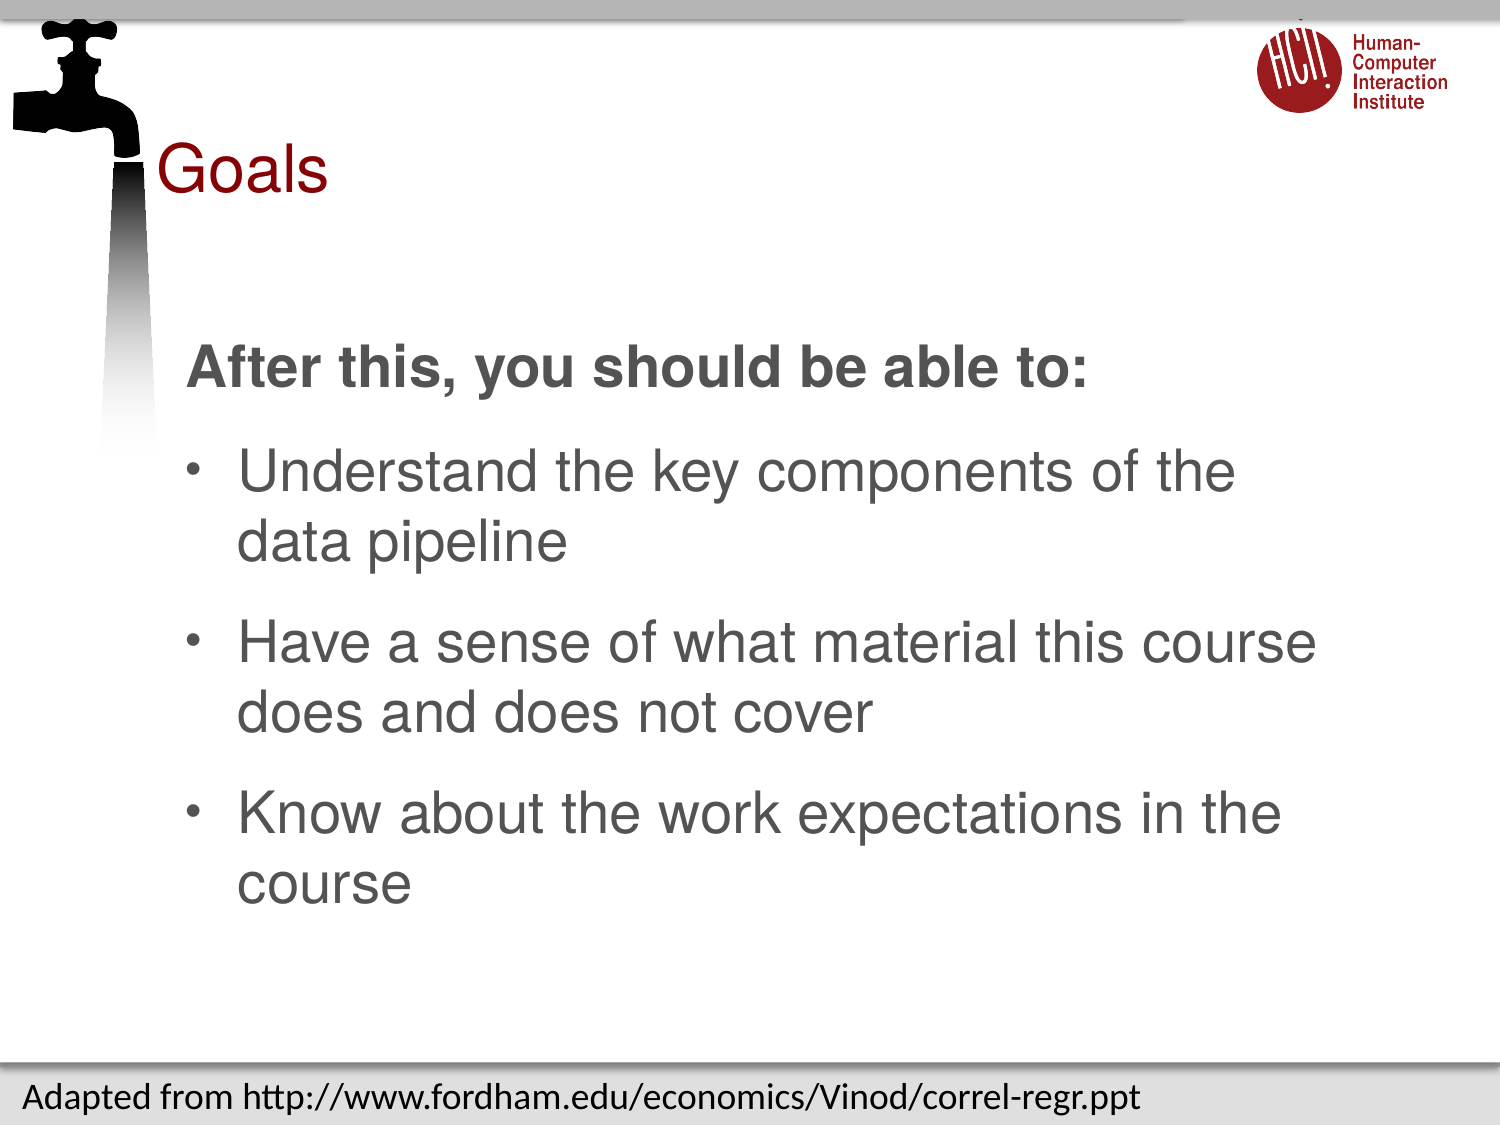

# Goals
After this, you should be able to:
Understand the key components of the data pipeline
Have a sense of what material this course does and does not cover
Know about the work expectations in the course
Adapted from http://www.fordham.edu/economics/Vinod/correl-regr.ppt